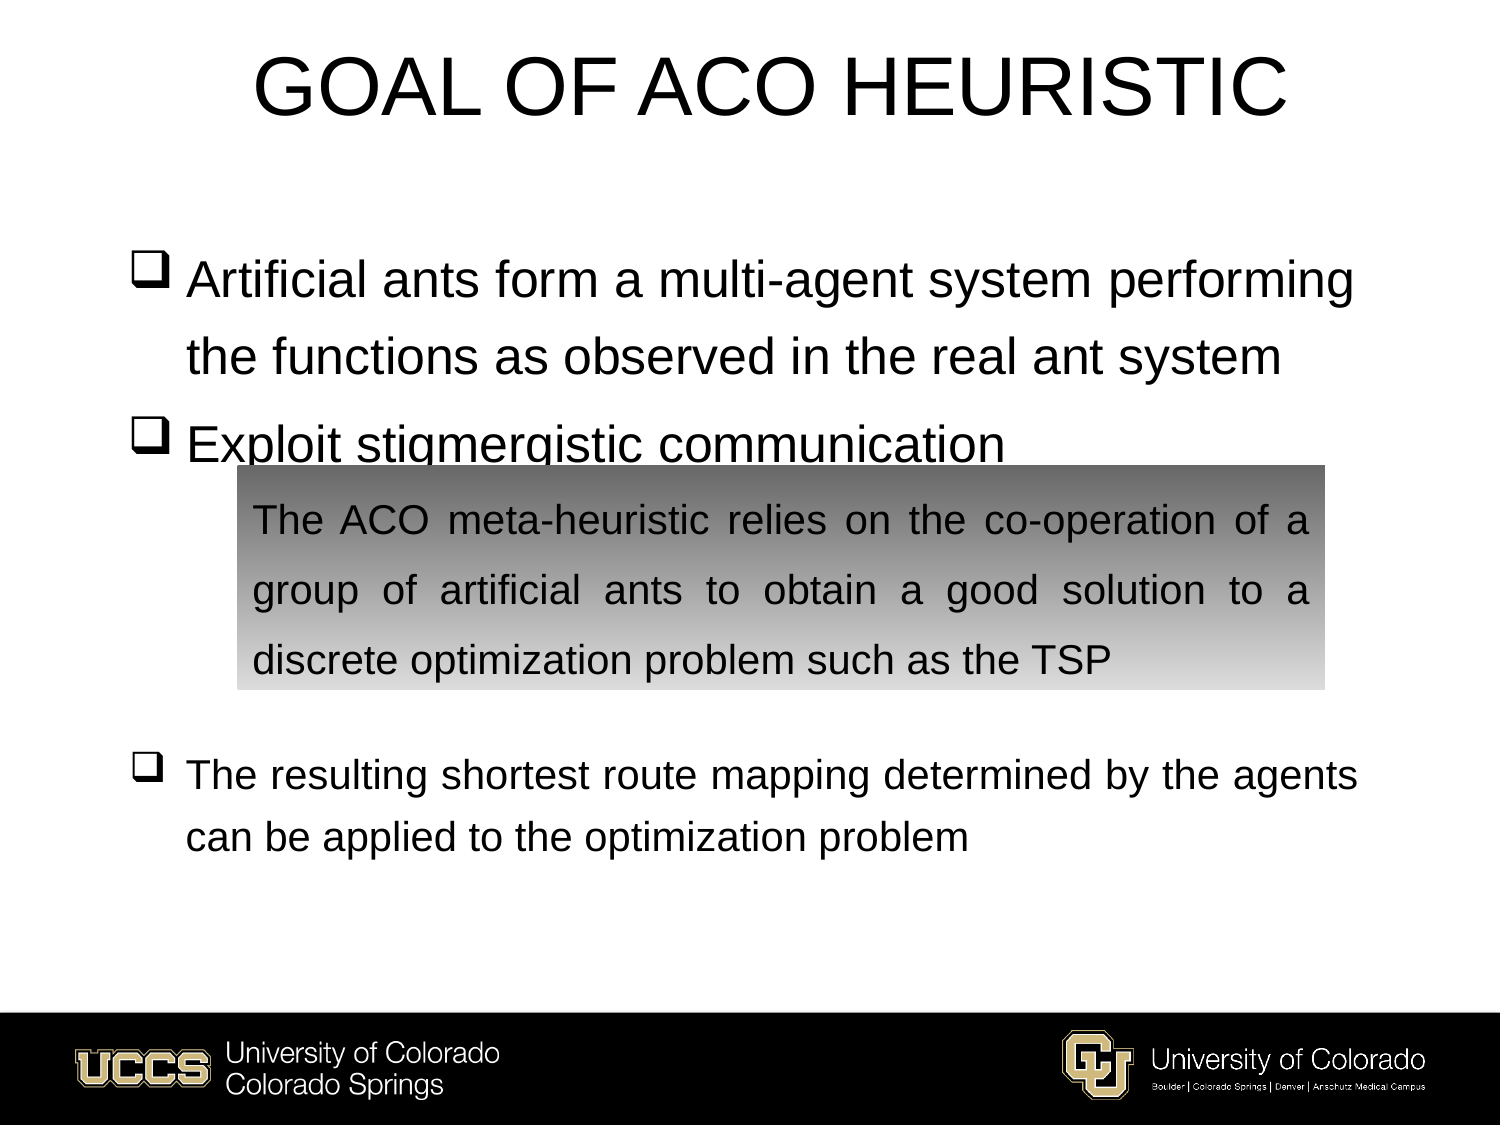

# GOAL OF ACO HEURISTIC
Artificial ants form a multi-agent system performing the functions as observed in the real ant system
Exploit stigmergistic communication

The ACO meta-heuristic relies on the co-operation of a group of artificial ants to obtain a good solution to a discrete optimization problem such as the TSP
The resulting shortest route mapping determined by the agents can be applied to the optimization problem